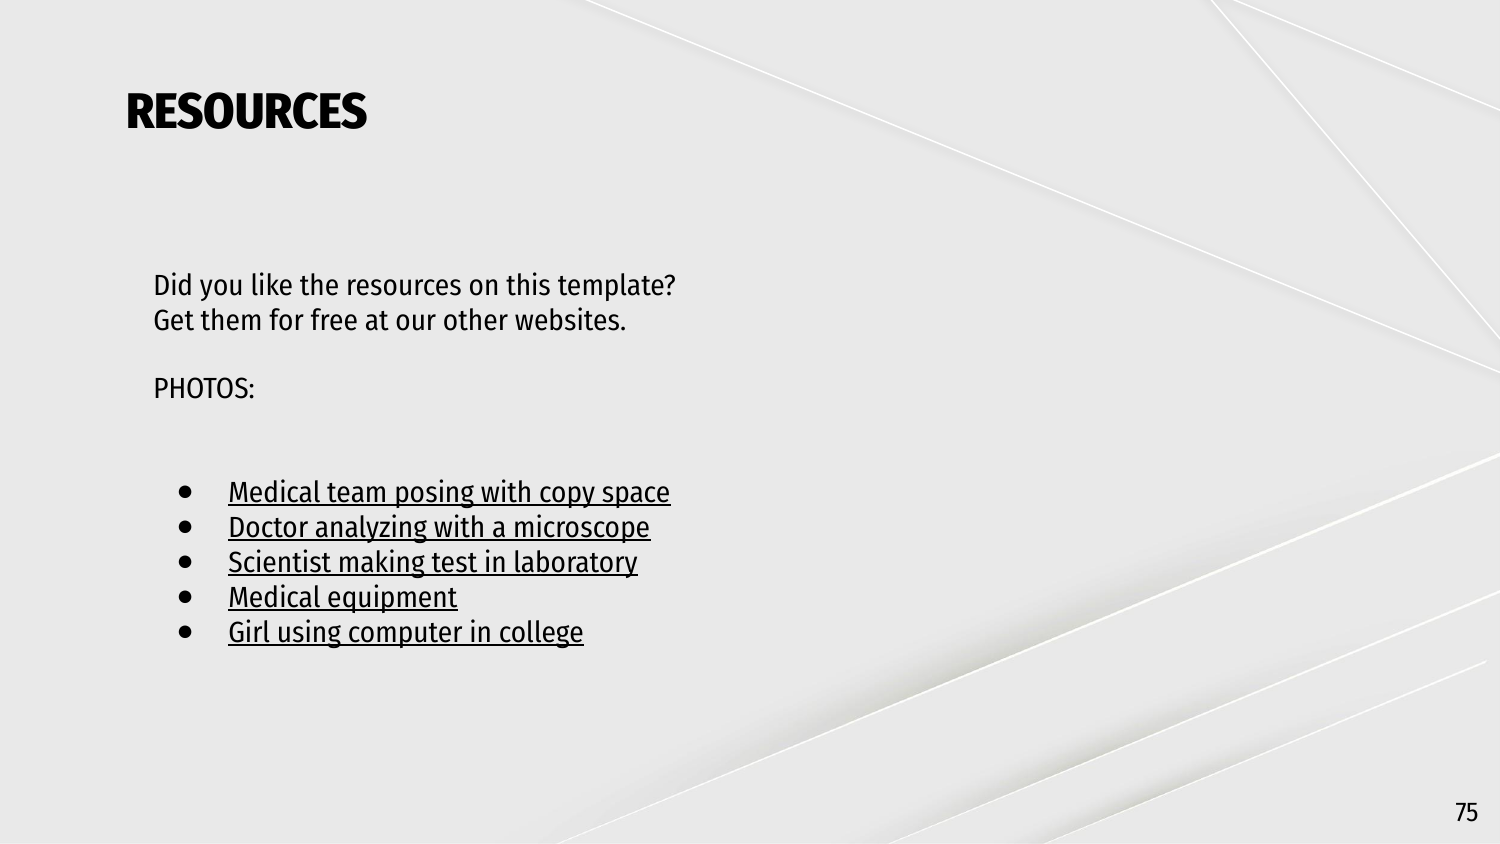

# RESOURCES
Did you like the resources on this template? Get them for free at our other websites.
PHOTOS:

Medical team posing with copy space
Doctor analyzing with a microscope
Scientist making test in laboratory
Medical equipment
Girl using computer in college

75